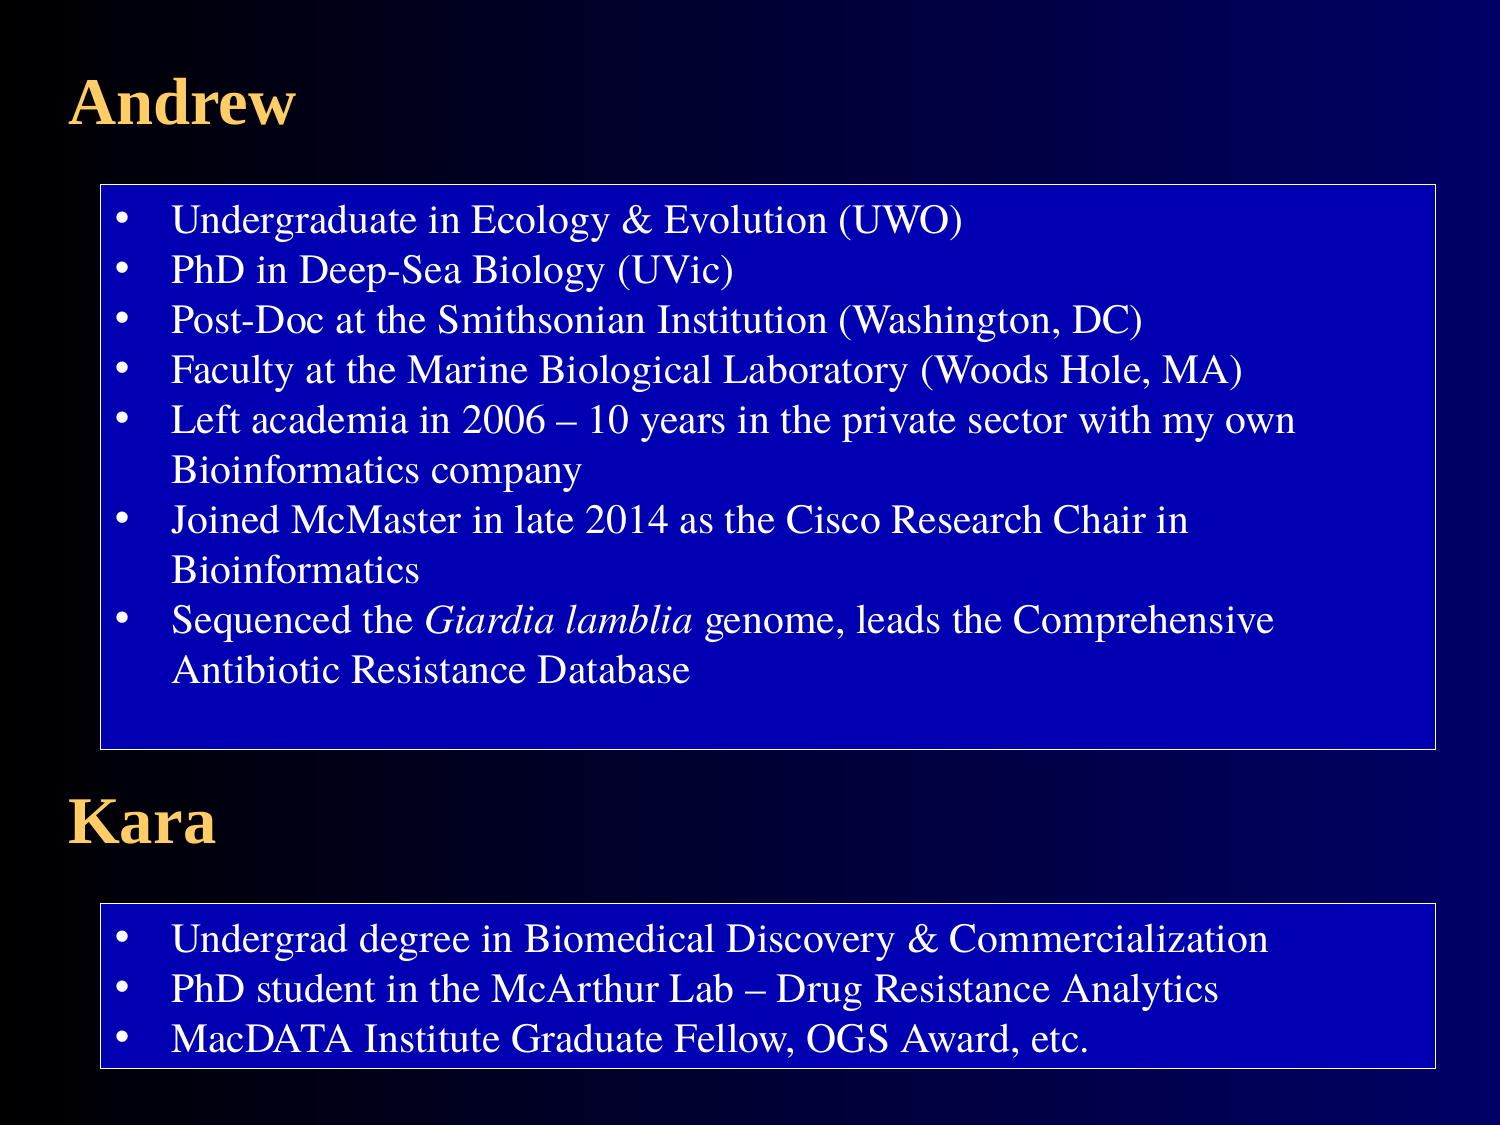

# Andrew
Undergraduate in Ecology & Evolution (UWO)
PhD in Deep-Sea Biology (UVic)
Post-Doc at the Smithsonian Institution (Washington, DC)
Faculty at the Marine Biological Laboratory (Woods Hole, MA)
Left academia in 2006 – 10 years in the private sector with my own Bioinformatics company
Joined McMaster in late 2014 as the Cisco Research Chair in Bioinformatics
Sequenced the Giardia lamblia genome, leads the Comprehensive Antibiotic Resistance Database

Kara
Undergrad degree in Biomedical Discovery & Commercialization
PhD student in the McArthur Lab – Drug Resistance Analytics
MacDATA Institute Graduate Fellow, OGS Award, etc.